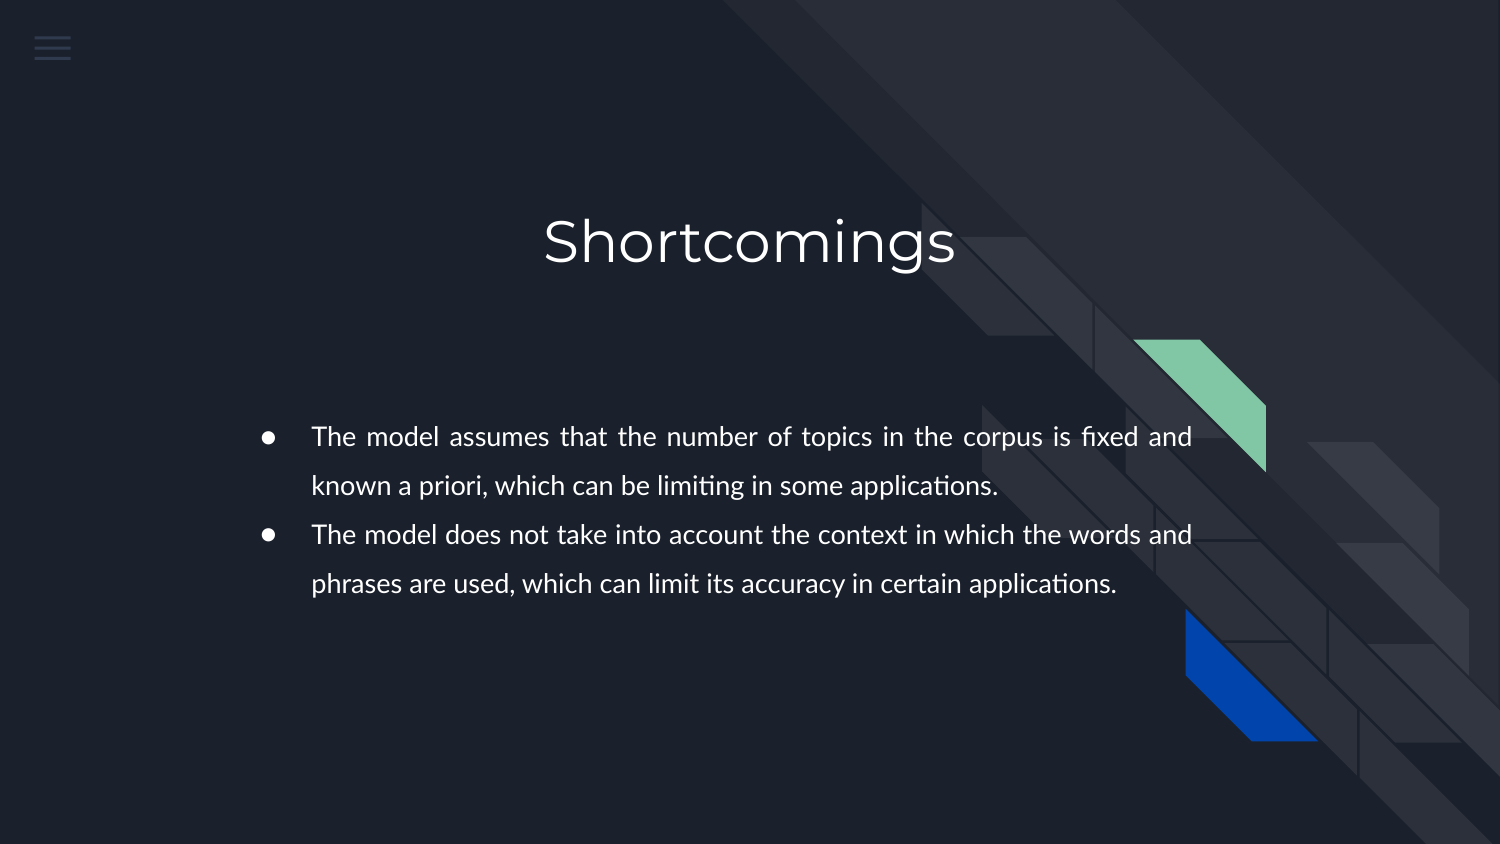

Shortcomings
# The model assumes that the number of topics in the corpus is fixed and known a priori, which can be limiting in some applications.
The model does not take into account the context in which the words and phrases are used, which can limit its accuracy in certain applications.